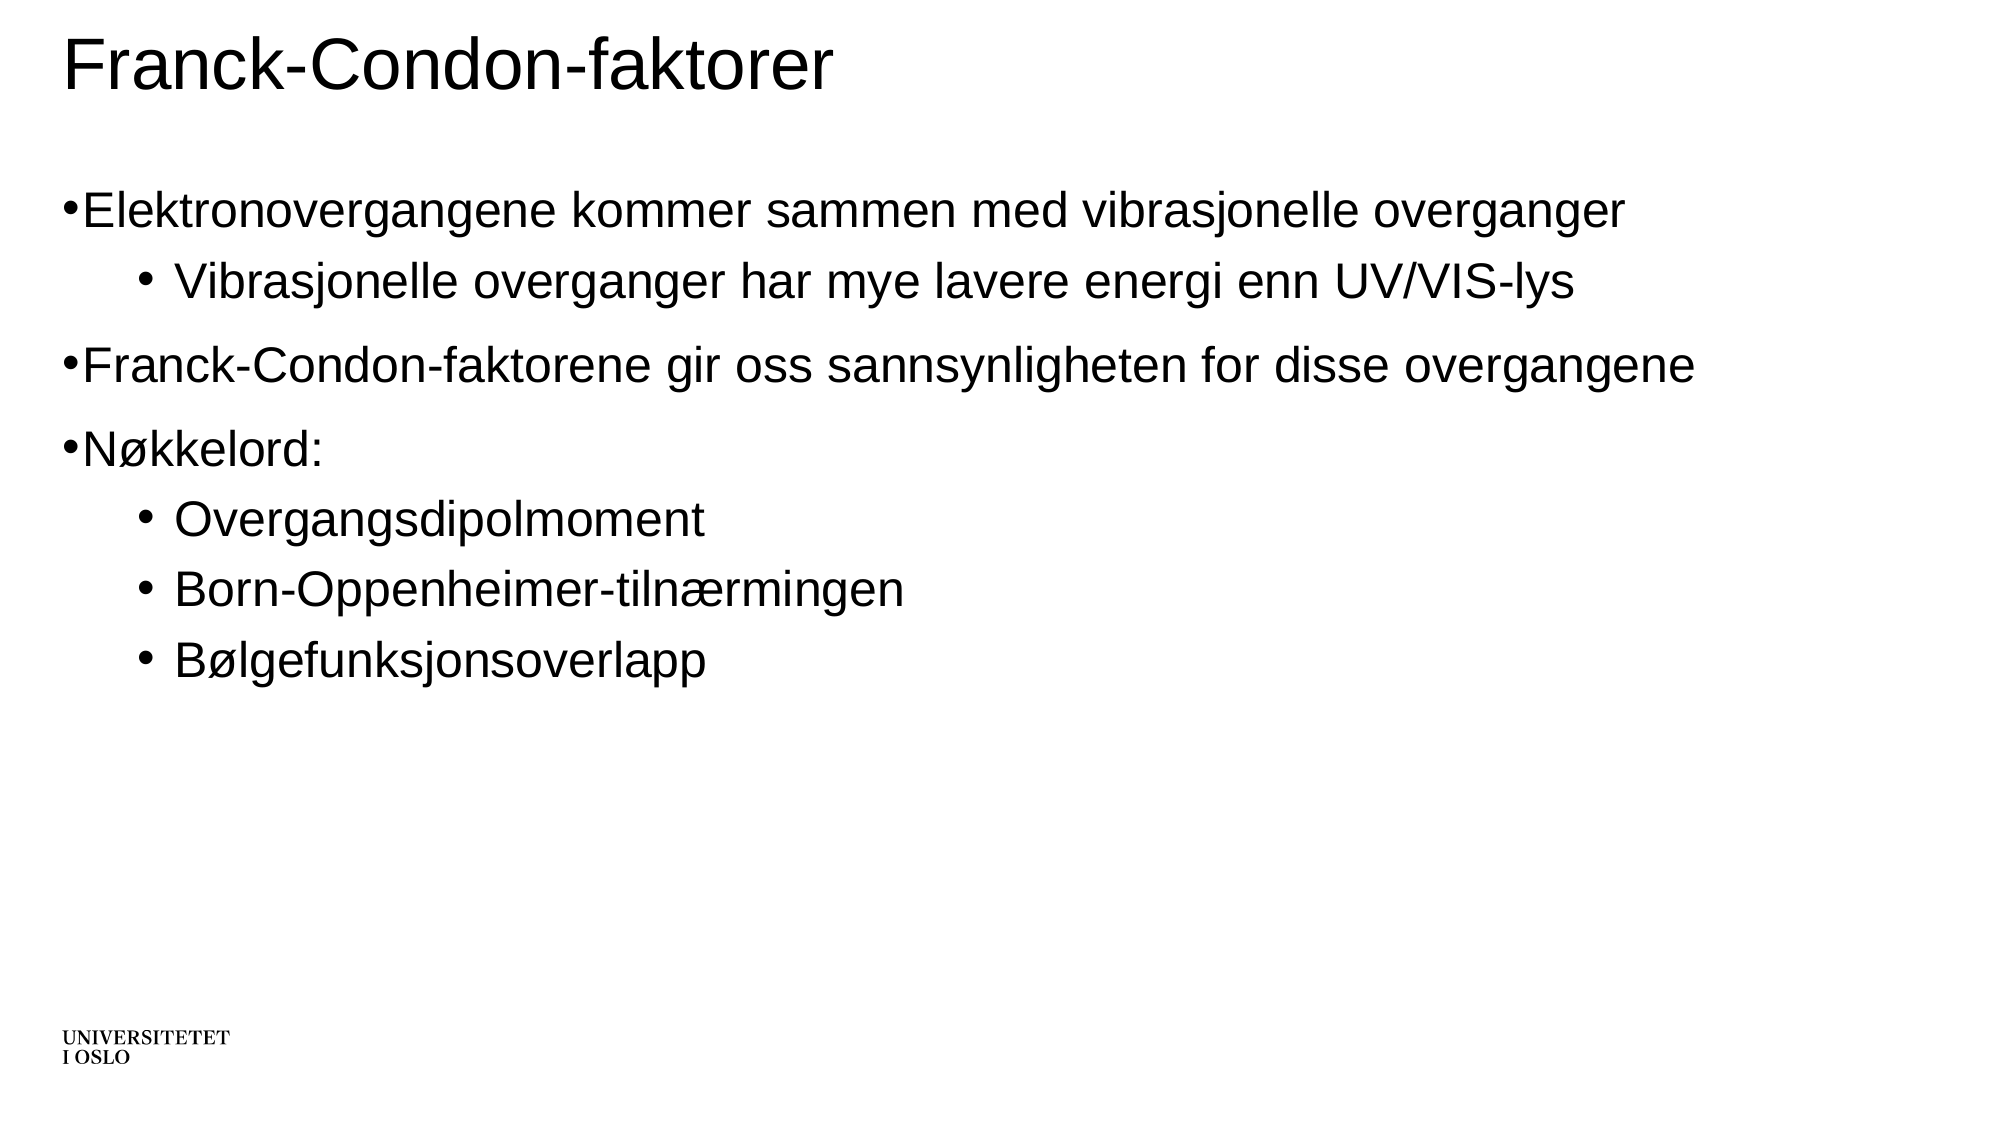

# Franck-Condon-faktorer
Elektronovergangene kommer sammen med vibrasjonelle overganger
Vibrasjonelle overganger har mye lavere energi enn UV/VIS-lys
Franck-Condon-faktorene gir oss sannsynligheten for disse overgangene
Nøkkelord:
Overgangsdipolmoment
Born-Oppenheimer-tilnærmingen
Bølgefunksjonsoverlapp